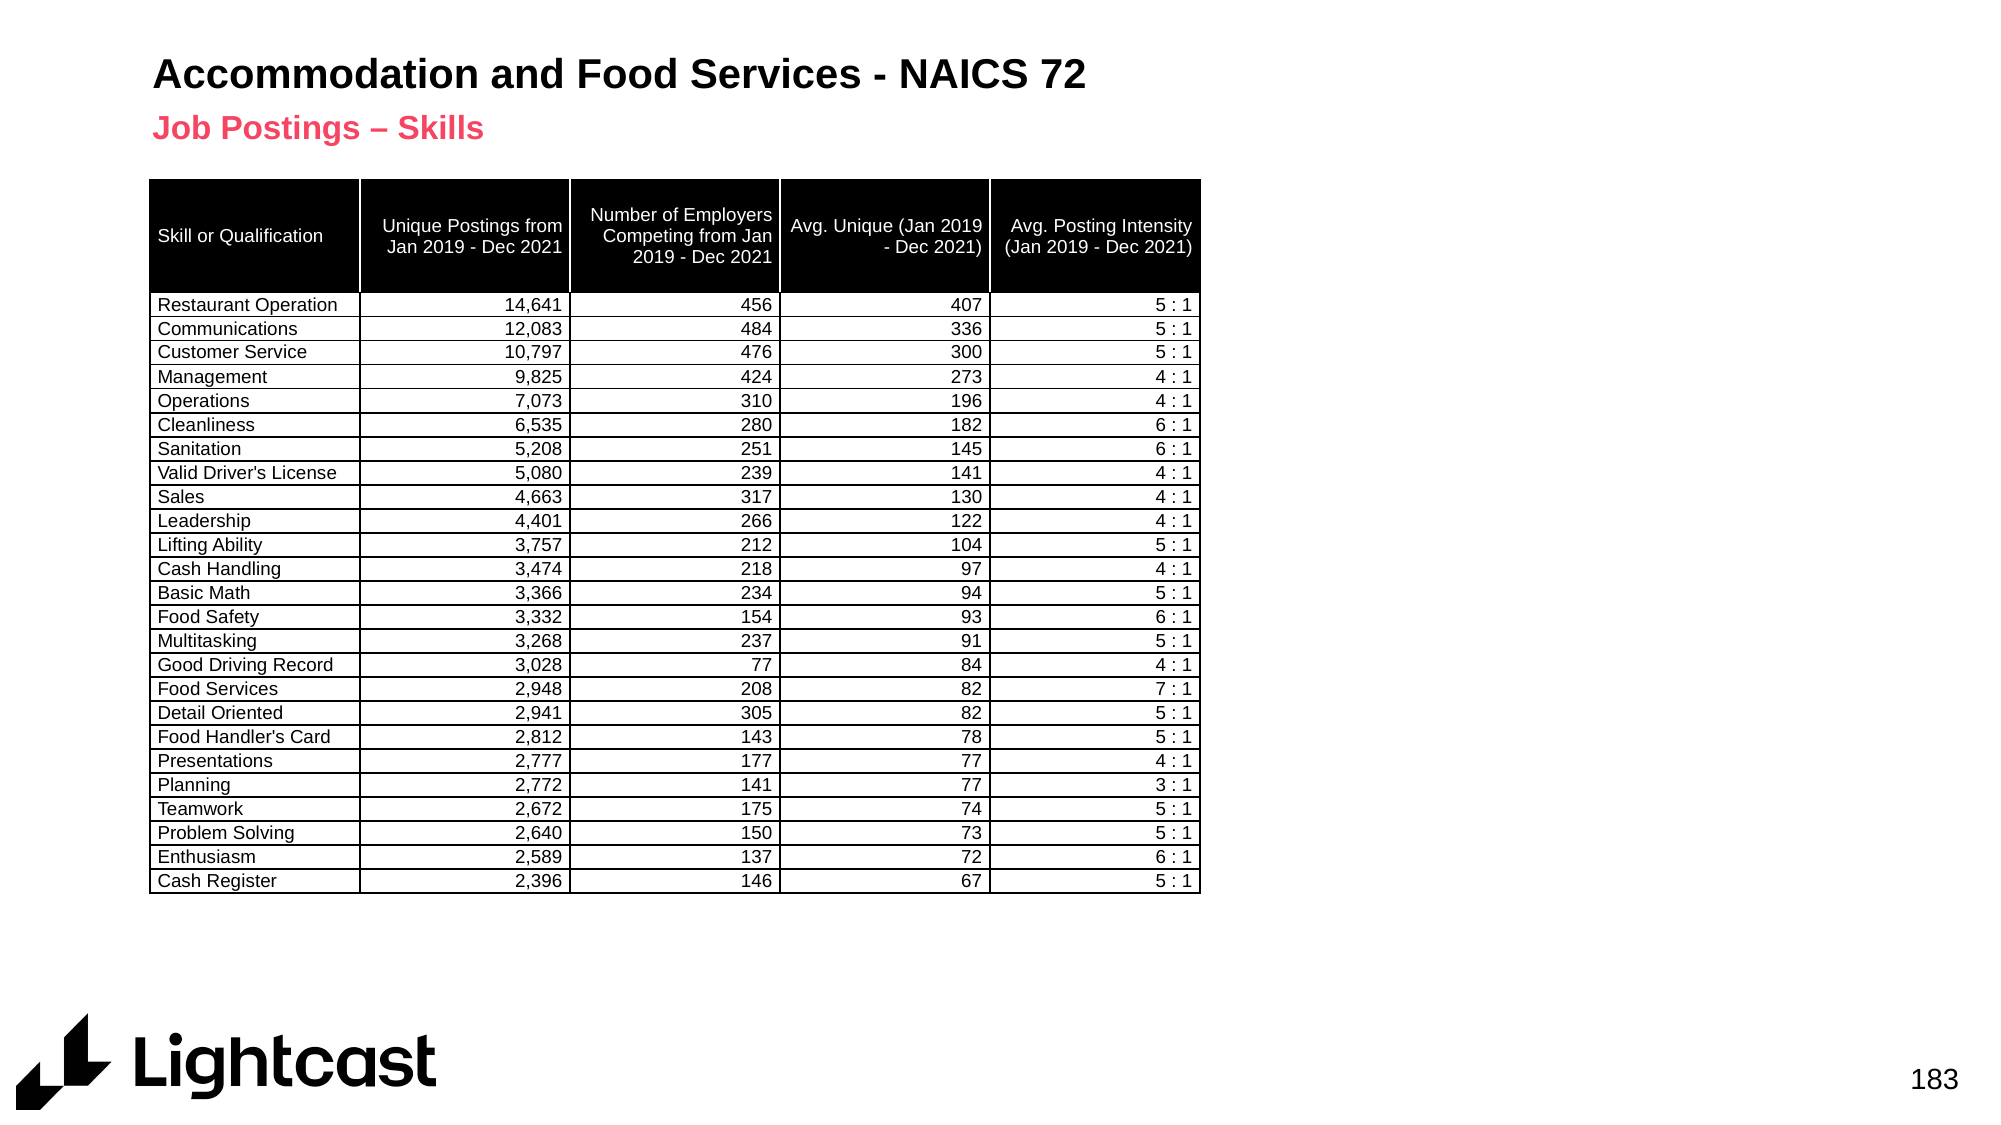

# Accommodation and Food Services - NAICS 72
Job Postings – Skills
| Skill or Qualification | Unique Postings from Jan 2019 - Dec 2021 | Number of Employers Competing from Jan 2019 - Dec 2021 | Avg. Unique (Jan 2019 - Dec 2021) | Avg. Posting Intensity (Jan 2019 - Dec 2021) |
| --- | --- | --- | --- | --- |
| Restaurant Operation | 14,641 | 456 | 407 | 5 : 1 |
| Communications | 12,083 | 484 | 336 | 5 : 1 |
| Customer Service | 10,797 | 476 | 300 | 5 : 1 |
| Management | 9,825 | 424 | 273 | 4 : 1 |
| Operations | 7,073 | 310 | 196 | 4 : 1 |
| Cleanliness | 6,535 | 280 | 182 | 6 : 1 |
| Sanitation | 5,208 | 251 | 145 | 6 : 1 |
| Valid Driver's License | 5,080 | 239 | 141 | 4 : 1 |
| Sales | 4,663 | 317 | 130 | 4 : 1 |
| Leadership | 4,401 | 266 | 122 | 4 : 1 |
| Lifting Ability | 3,757 | 212 | 104 | 5 : 1 |
| Cash Handling | 3,474 | 218 | 97 | 4 : 1 |
| Basic Math | 3,366 | 234 | 94 | 5 : 1 |
| Food Safety | 3,332 | 154 | 93 | 6 : 1 |
| Multitasking | 3,268 | 237 | 91 | 5 : 1 |
| Good Driving Record | 3,028 | 77 | 84 | 4 : 1 |
| Food Services | 2,948 | 208 | 82 | 7 : 1 |
| Detail Oriented | 2,941 | 305 | 82 | 5 : 1 |
| Food Handler's Card | 2,812 | 143 | 78 | 5 : 1 |
| Presentations | 2,777 | 177 | 77 | 4 : 1 |
| Planning | 2,772 | 141 | 77 | 3 : 1 |
| Teamwork | 2,672 | 175 | 74 | 5 : 1 |
| Problem Solving | 2,640 | 150 | 73 | 5 : 1 |
| Enthusiasm | 2,589 | 137 | 72 | 6 : 1 |
| Cash Register | 2,396 | 146 | 67 | 5 : 1 |